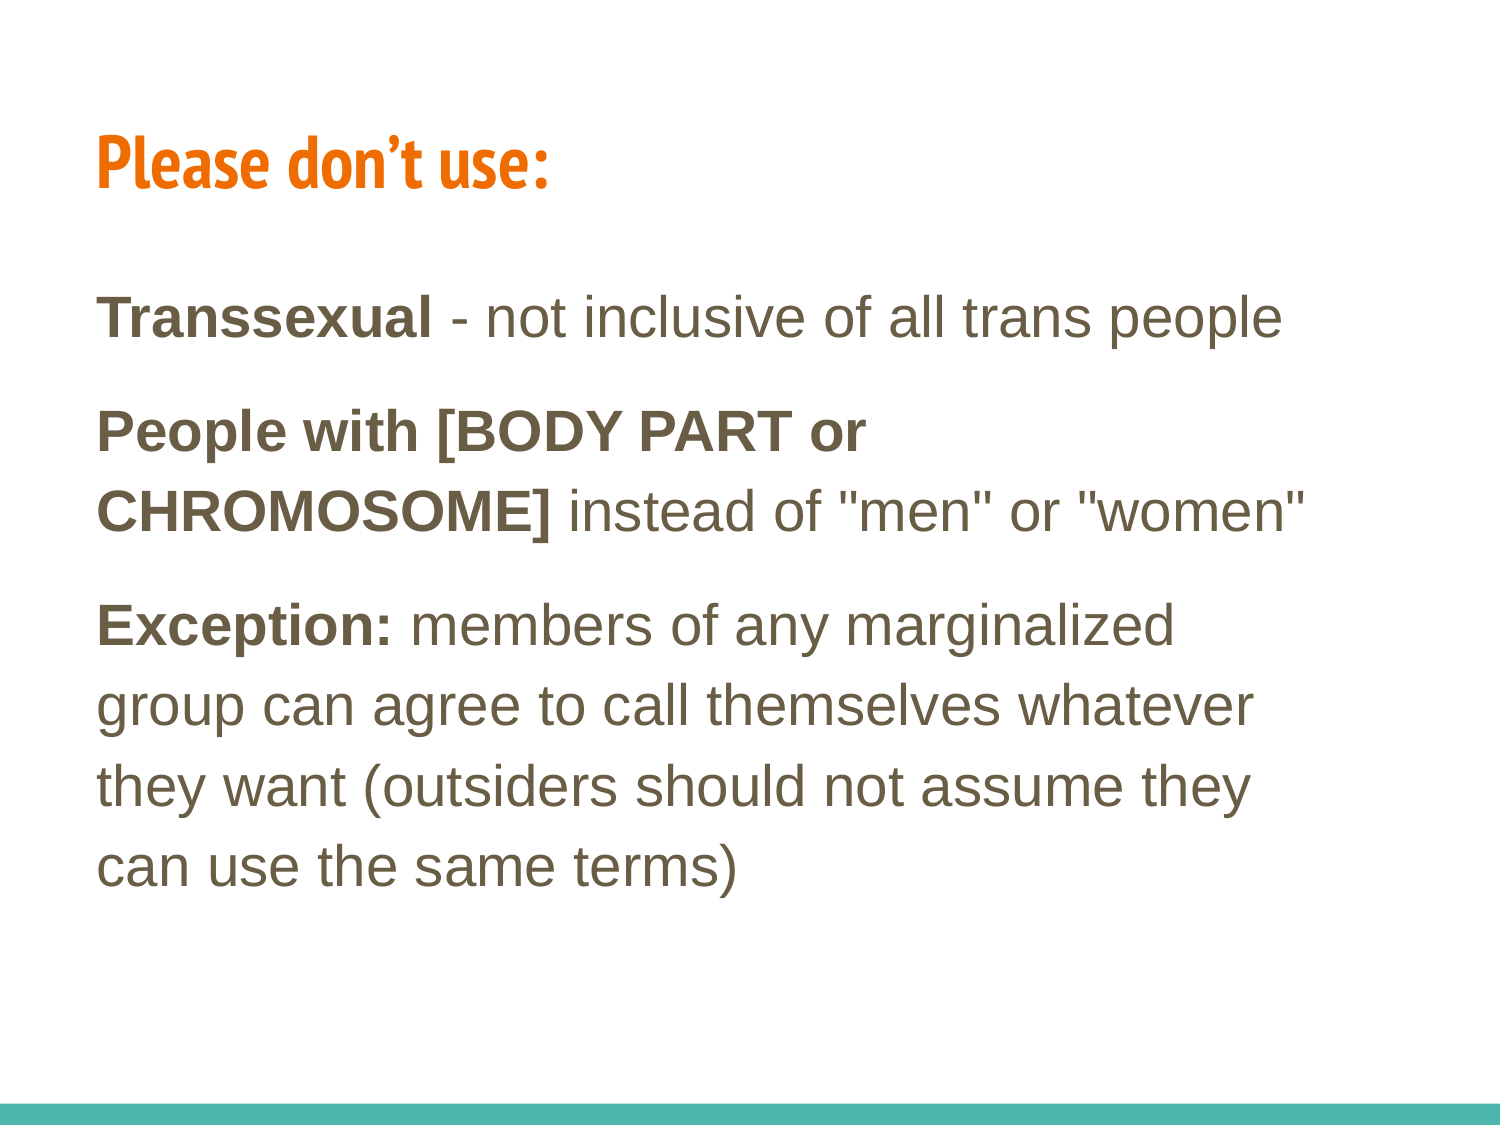

# Please don’t use:
Transsexual - not inclusive of all trans people
People with [BODY PART or CHROMOSOME] instead of "men" or "women"
Exception: members of any marginalized group can agree to call themselves whatever they want (outsiders should not assume they can use the same terms)